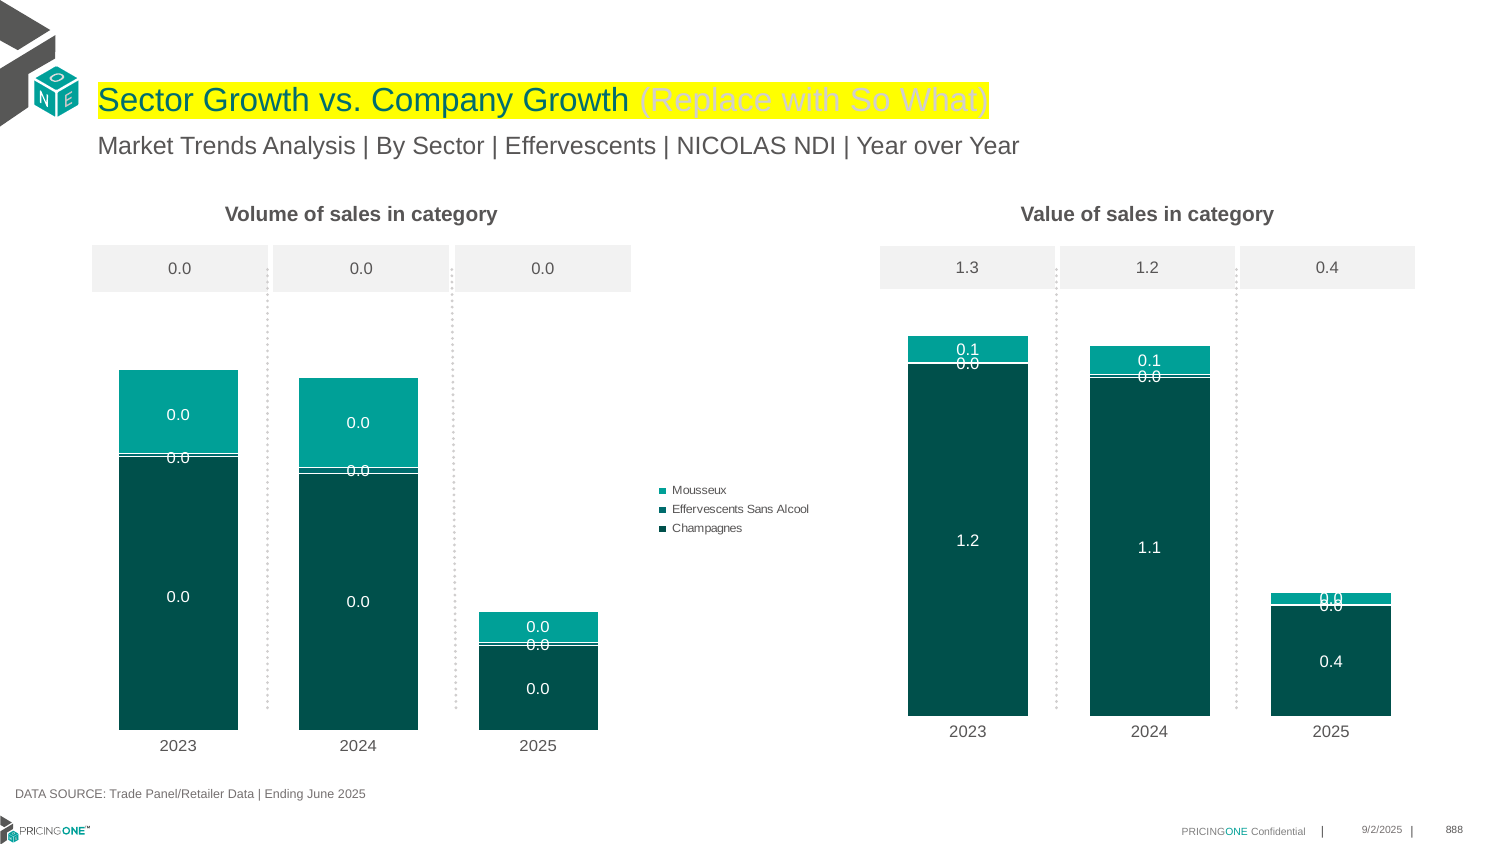

# Sector Growth vs. Company Growth (Replace with So What)
Market Trends Analysis | By Sector | Effervescents | NICOLAS NDI | Year over Year
| Value of sales in category |  |  |
| --- | --- | --- |
| 1.3 | 1.2 | 0.4 |
| Volume of sales in category |  |  |
| --- | --- | --- |
| 0.0 | 0.0 | 0.0 |

### Chart

| Category | Champagnes | Effervescents Sans Alcool | Mousseux |
|---|---|---|---|
| 2023 | 1.178643 | 0.002737 | 0.091213 |
| 2024 | 1.131634 | 0.0093 | 0.098879 |
| 2025 | 0.368814 | 0.005795 | 0.037089 |

### Chart

| Category | Champagnes | Effervescents Sans Alcool | Mousseux |
|---|---|---|---|
| 2023 | 0.022162 | 0.000187 | 0.006778 |
| 2024 | 0.020795 | 0.00045 | 0.007233 |
| 2025 | 0.006846 | 0.000265 | 0.002543 |
DATA SOURCE: Trade Panel/Retailer Data | Ending June 2025

9/2/2025
888